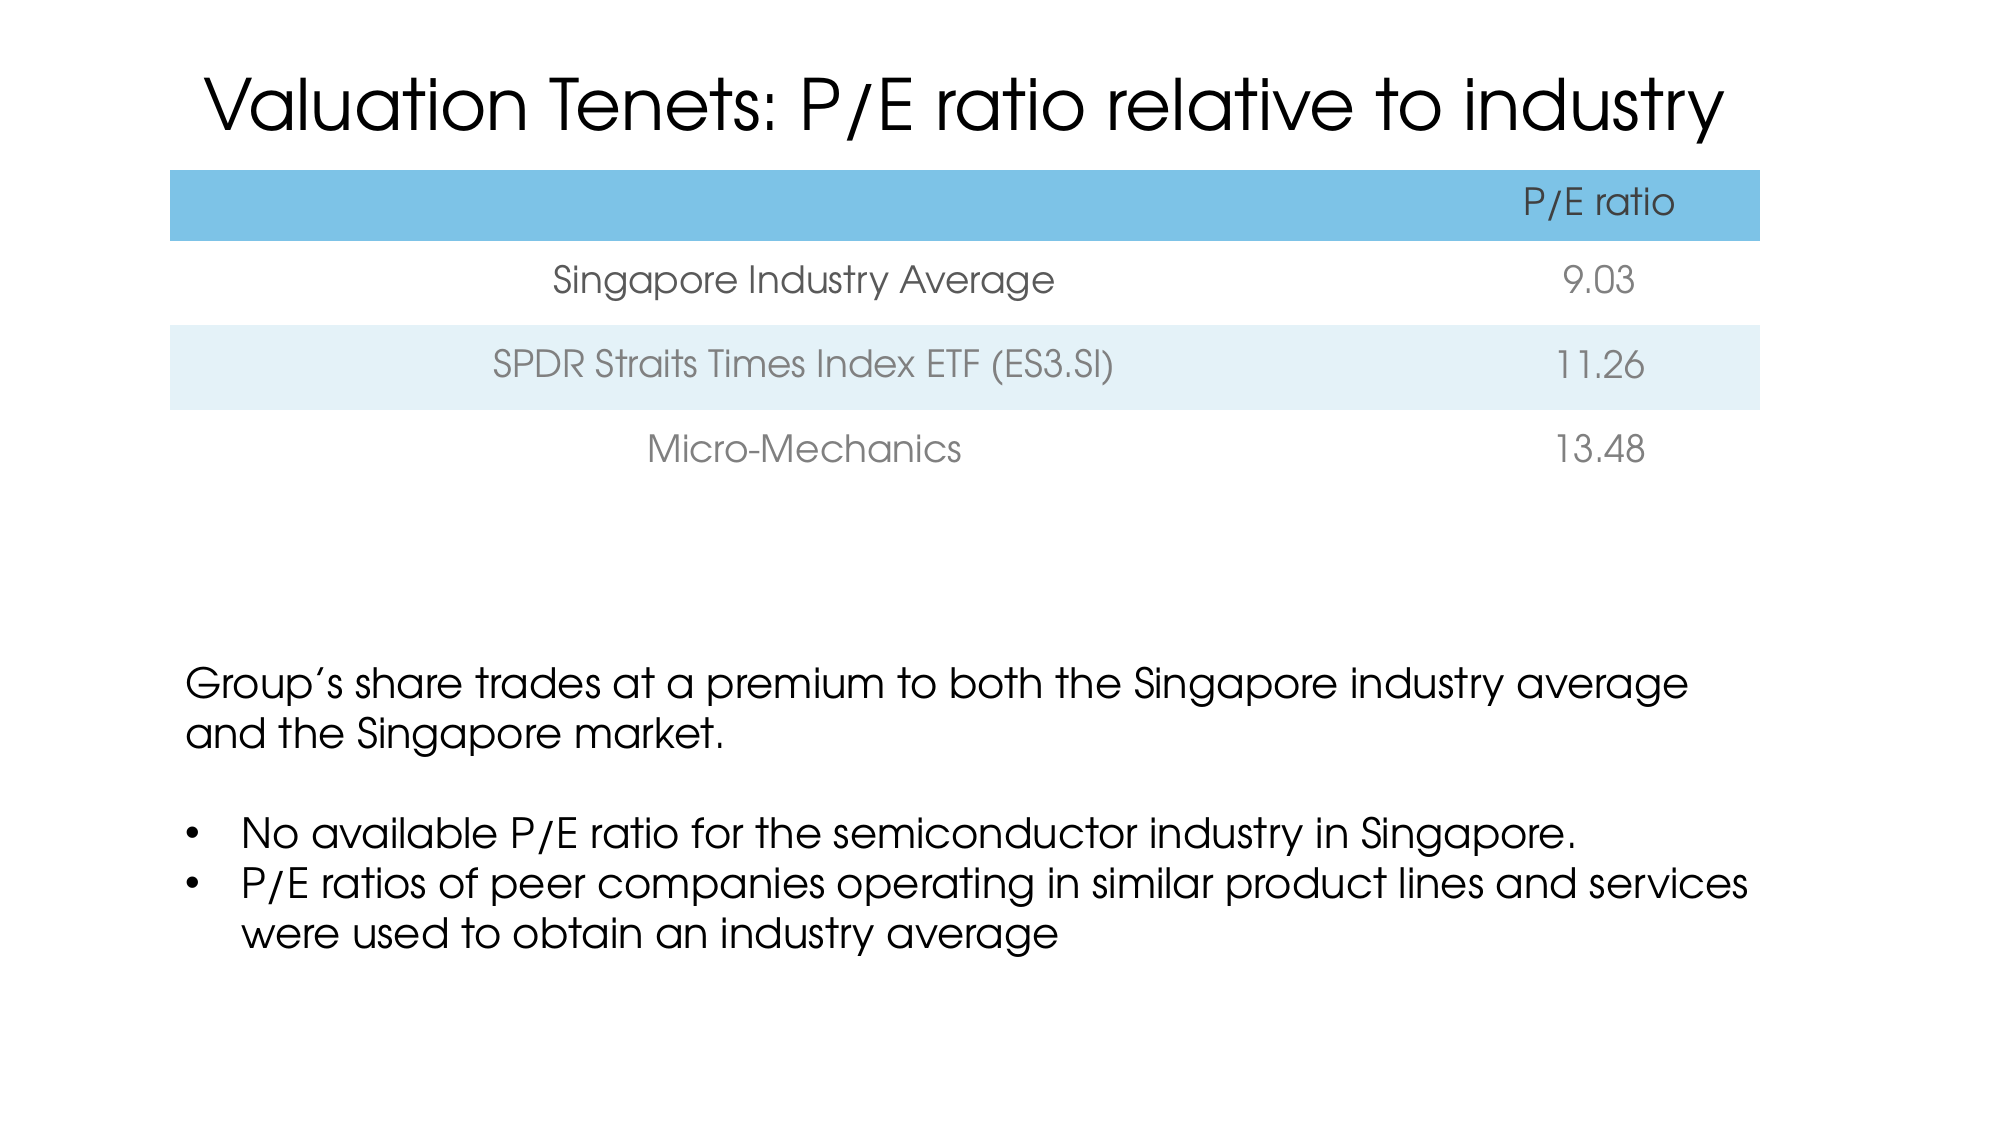

Valuation Tenets: P/E ratio relative to industry
|  | P/E ratio |
| --- | --- |
| Singapore Industry Average | 9.03 |
| SPDR Straits Times Index ETF (ES3.SI) | 11.26 |
| Micro-Mechanics | 13.48 |
Group’s share trades at a premium to both the Singapore industry average and the Singapore market.

No available P/E ratio for the semiconductor industry in Singapore.
P/E ratios of peer companies operating in similar product lines and services were used to obtain an industry average